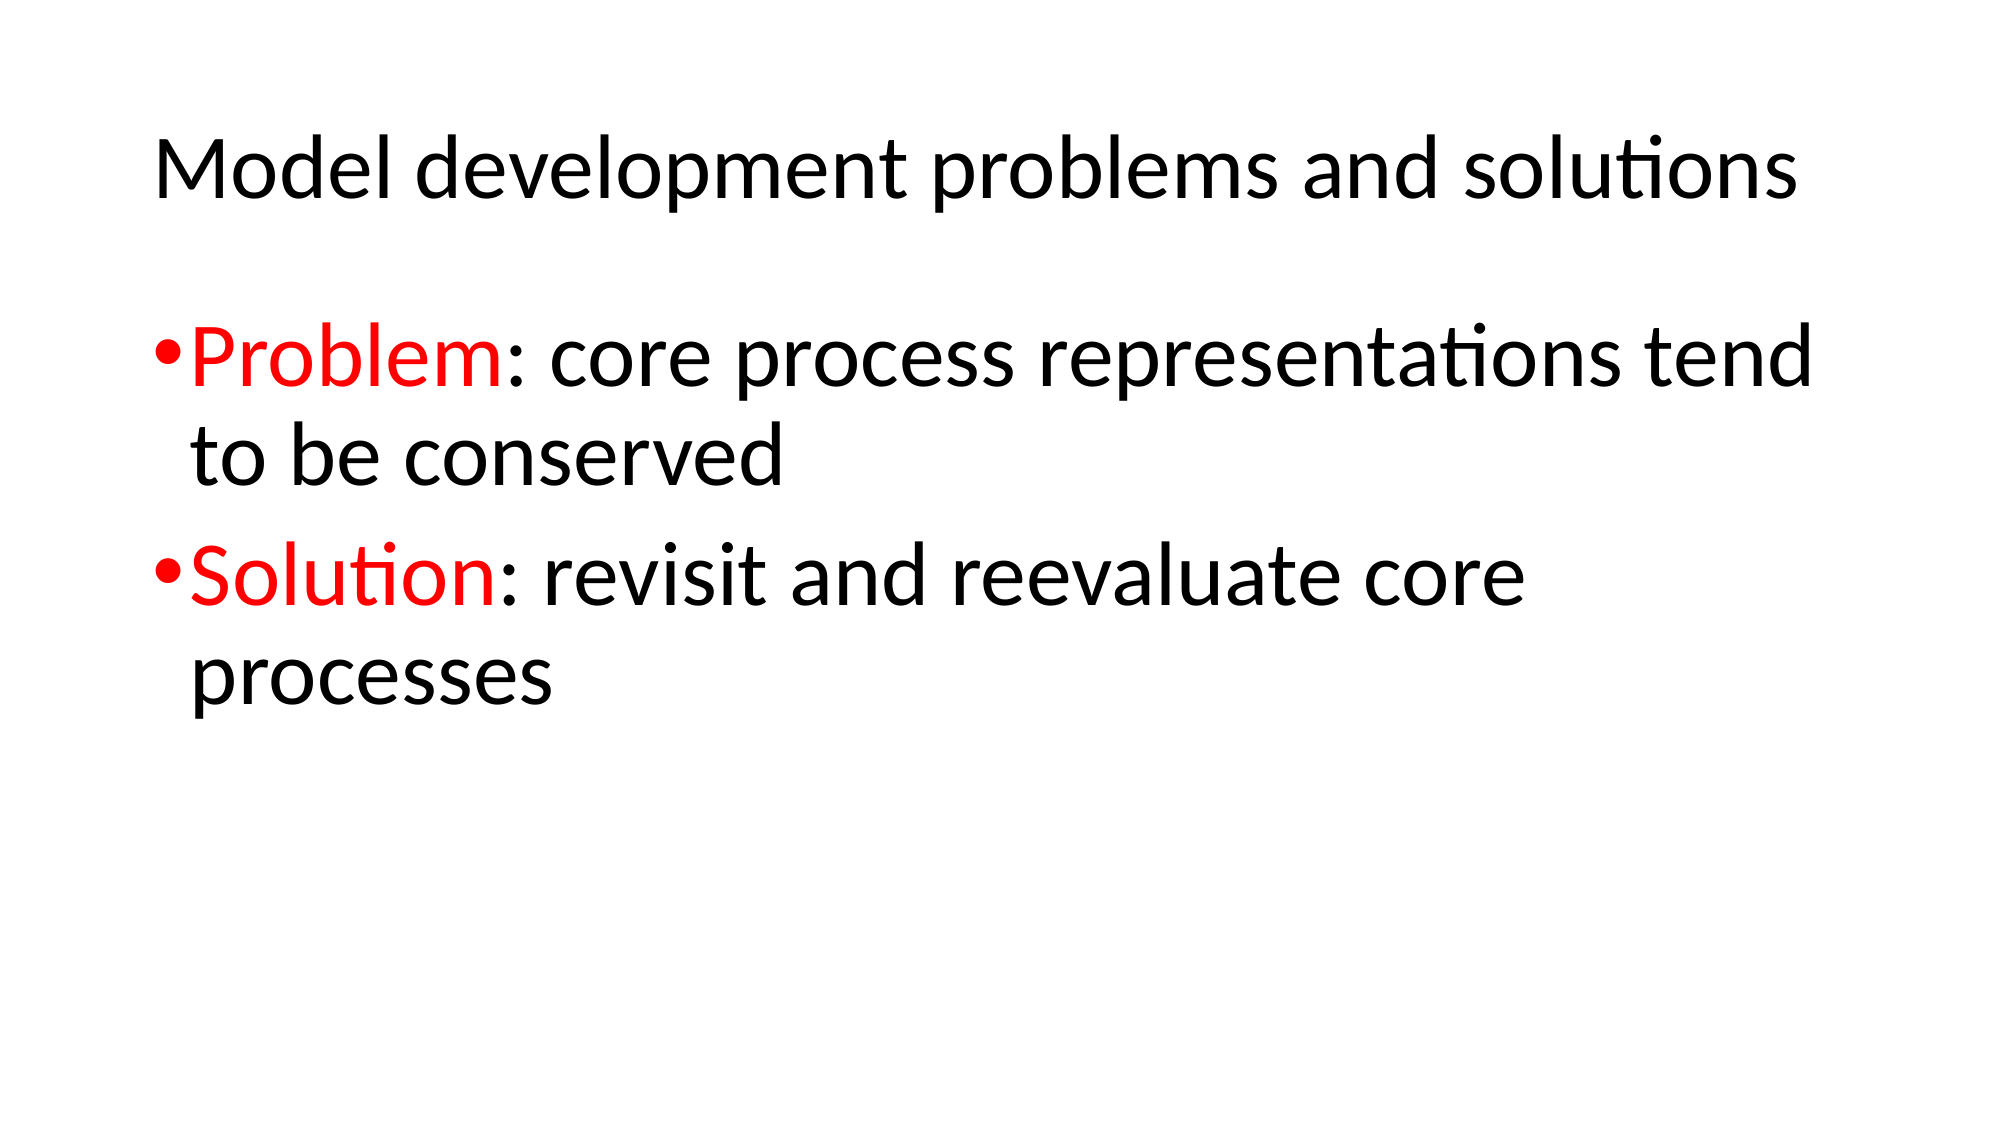

# Model development problems and solutions
Problem: core process representations tend to be conserved
Solution: revisit and reevaluate core processes